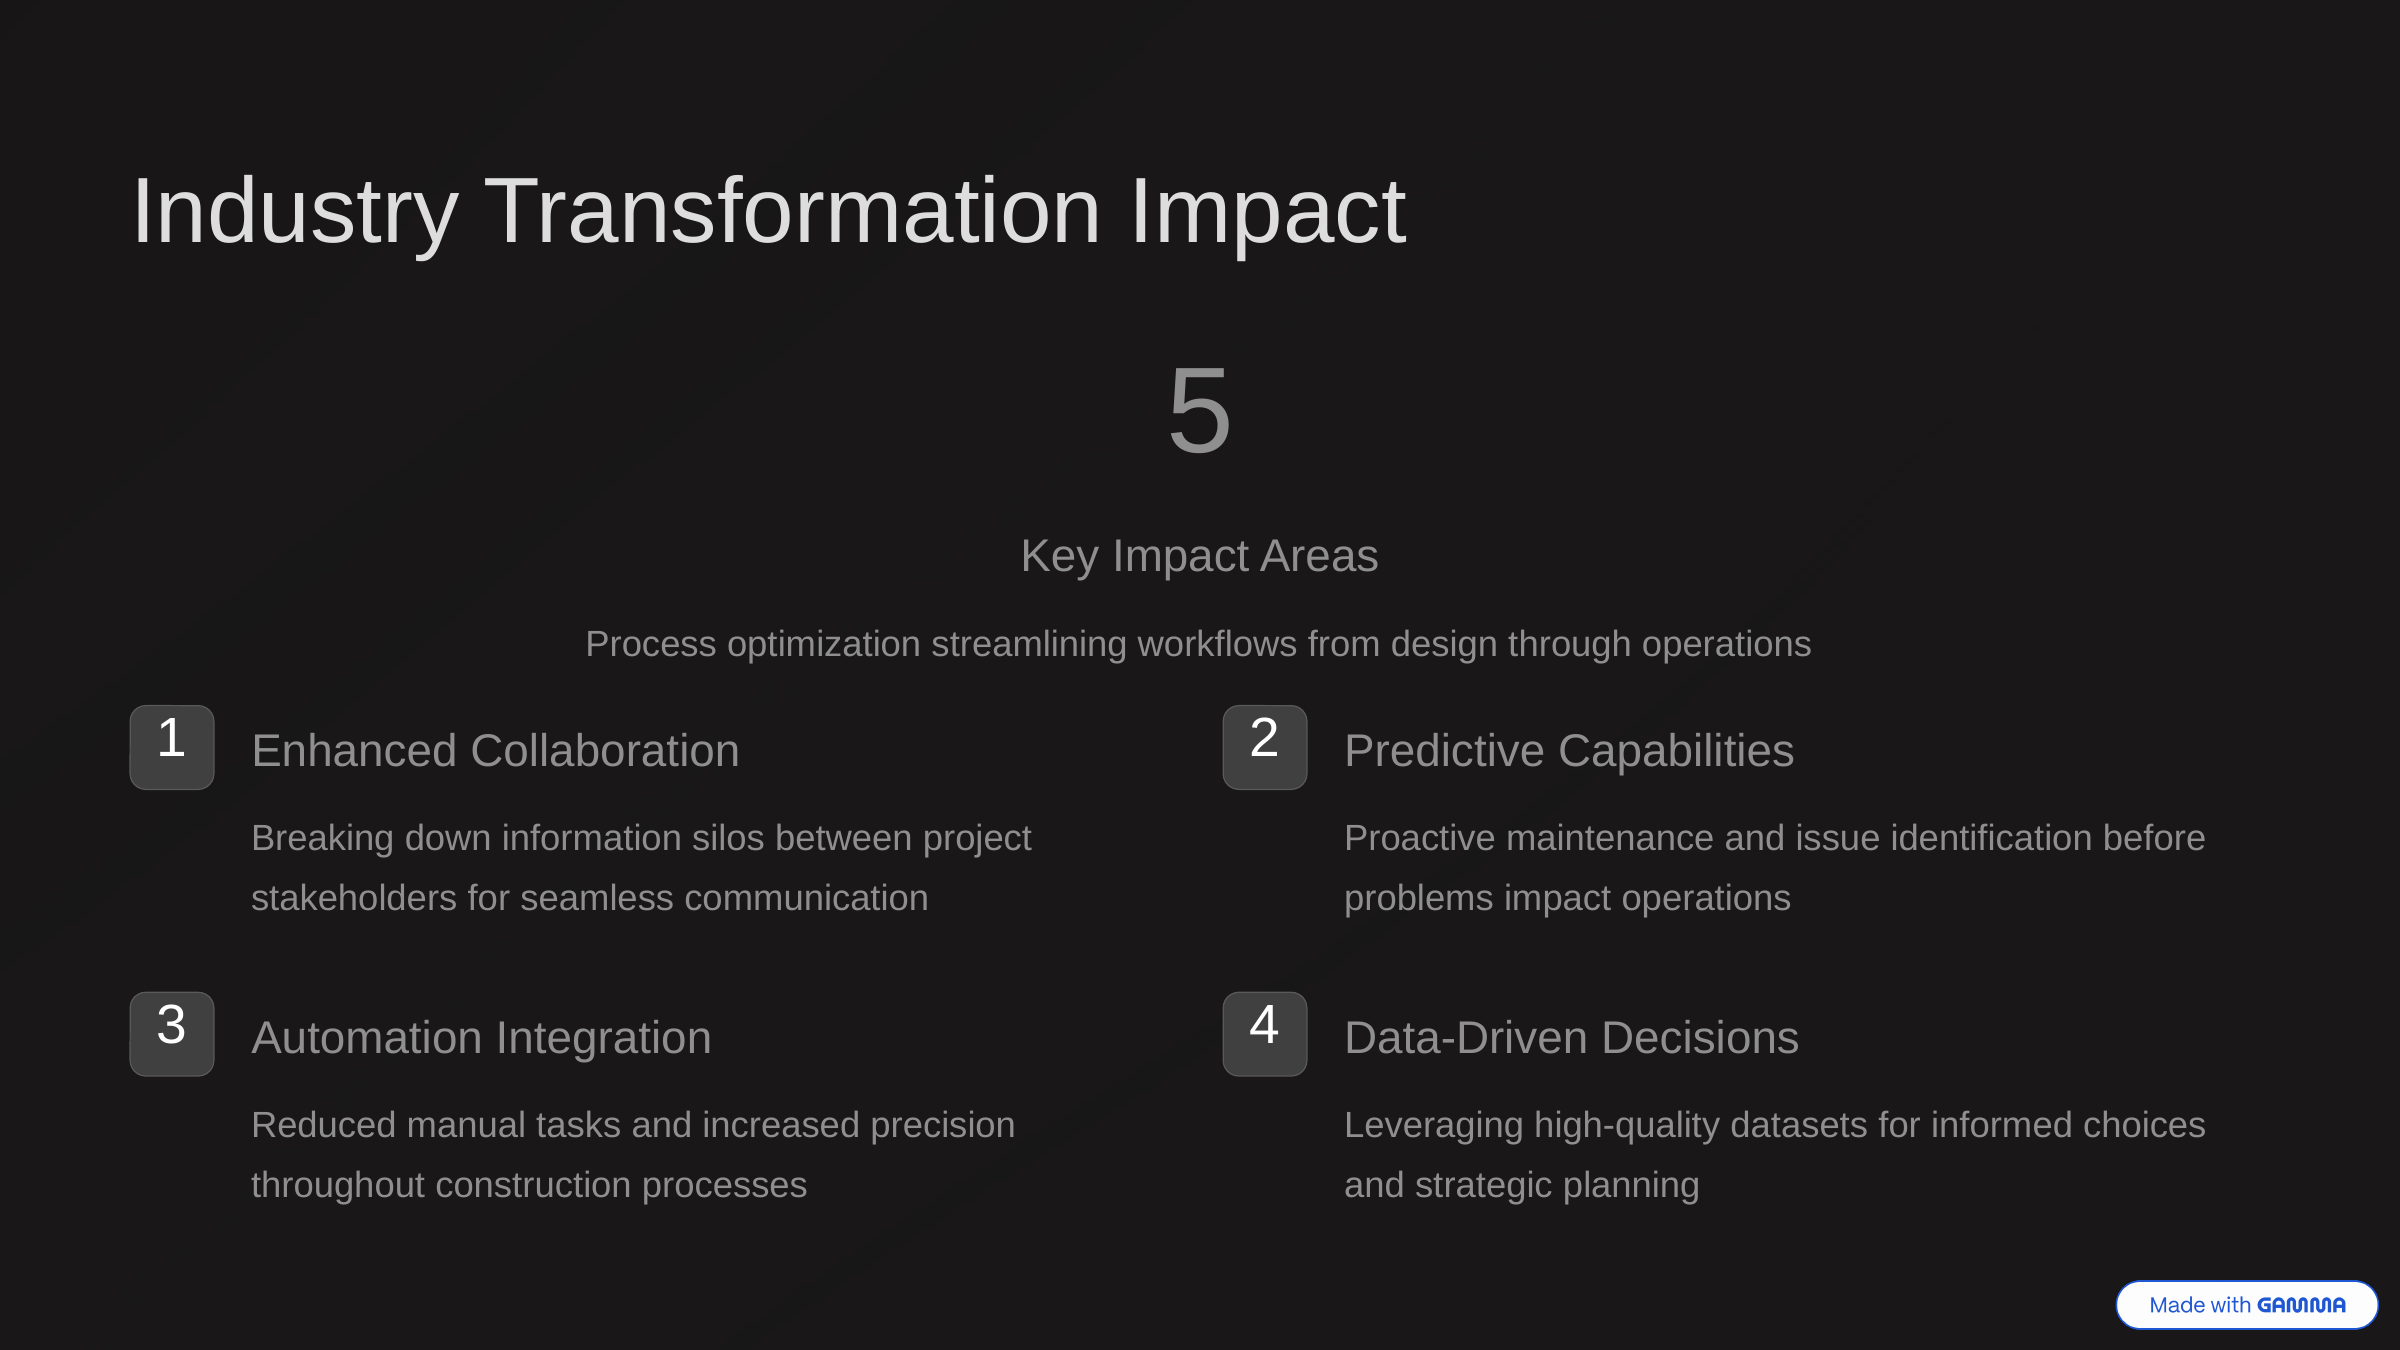

Industry Transformation Impact
5
Key Impact Areas
Process optimization streamlining workflows from design through operations

1
2
Enhanced Collaboration
Predictive Capabilities
Breaking down information silos between project stakeholders for seamless communication
Proactive maintenance and issue identification before problems impact operations

3
4
Automation Integration
Data-Driven Decisions
Reduced manual tasks and increased precision throughout construction processes
Leveraging high-quality datasets for informed choices and strategic planning